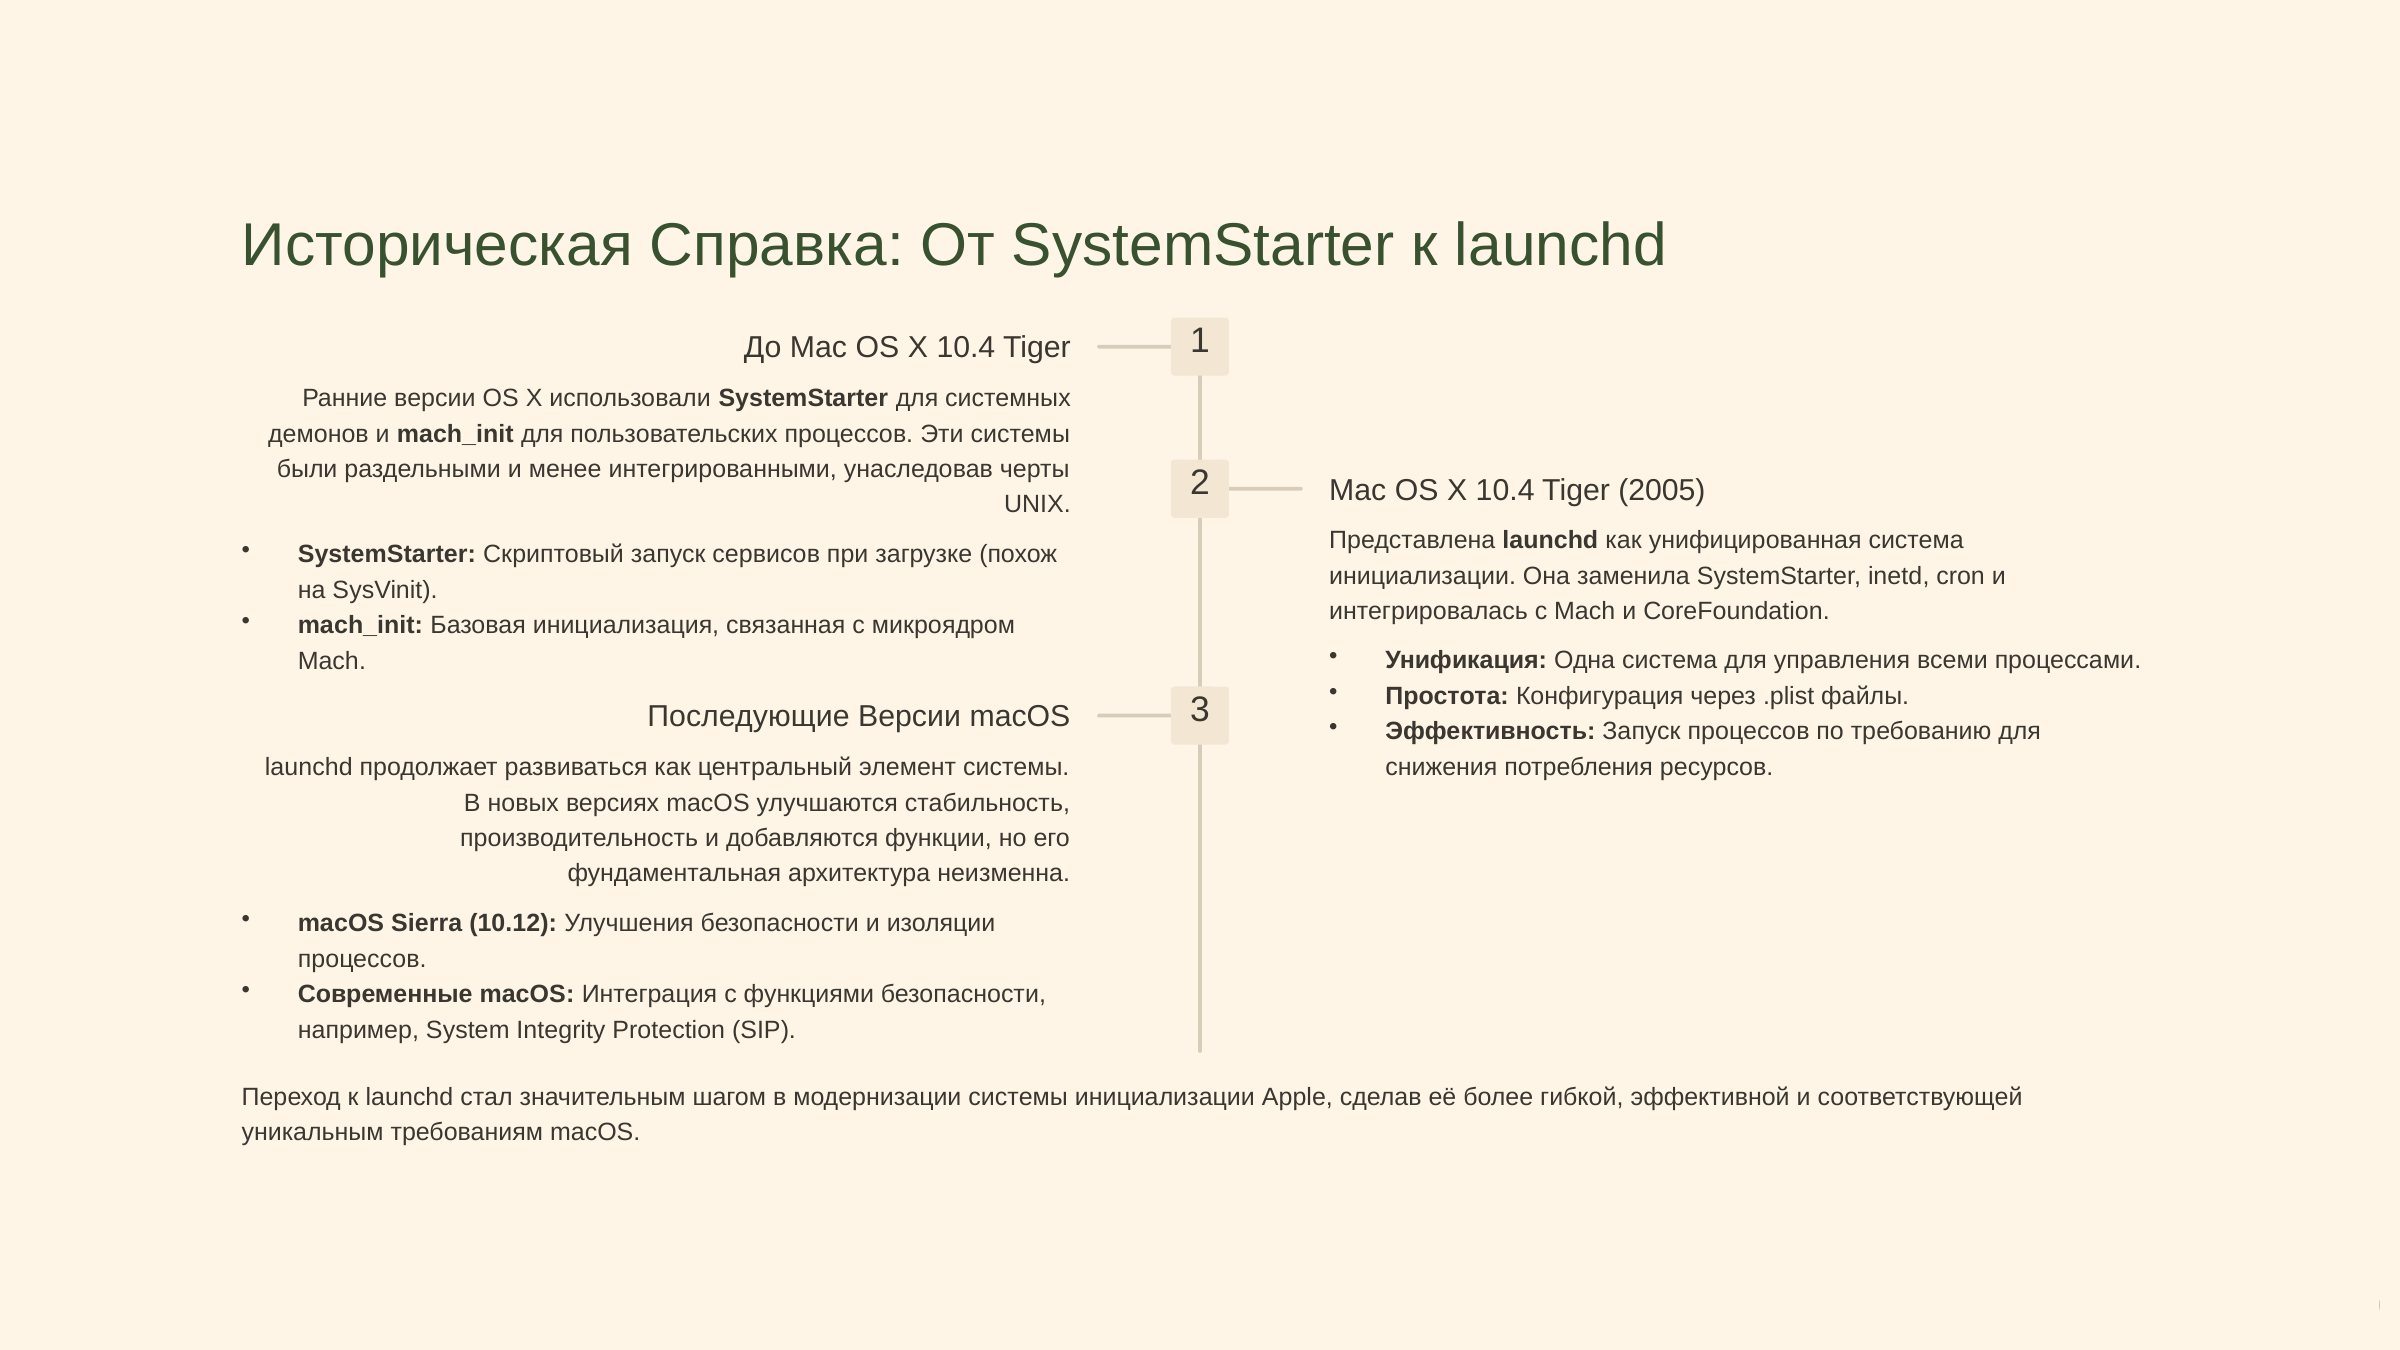

Историческая Справка: От SystemStarter к launchd

1
До Mac OS X 10.4 Tiger

Ранние версии OS X использовали SystemStarter для системных демонов и mach_init для пользовательских процессов. Эти системы были раздельными и менее интегрированными, унаследовав черты UNIX.

2
Mac OS X 10.4 Tiger (2005)

Представлена launchd как унифицированная система инициализации. Она заменила SystemStarter, inetd, cron и интегрировалась с Mach и CoreFoundation.
SystemStarter: Скриптовый запуск сервисов при загрузке (похож на SysVinit).
mach_init: Базовая инициализация, связанная с микроядром Mach.
Унификация: Одна система для управления всеми процессами.
Простота: Конфигурация через .plist файлы.
Эффективность: Запуск процессов по требованию для снижения потребления ресурсов.

3
Последующие Версии macOS

launchd продолжает развиваться как центральный элемент системы. В новых версиях macOS улучшаются стабильность, производительность и добавляются функции, но его фундаментальная архитектура неизменна.
macOS Sierra (10.12): Улучшения безопасности и изоляции процессов.
Современные macOS: Интеграция с функциями безопасности, например, System Integrity Protection (SIP).
Переход к launchd стал значительным шагом в модернизации системы инициализации Apple, сделав её более гибкой, эффективной и соответствующей уникальным требованиям macOS.